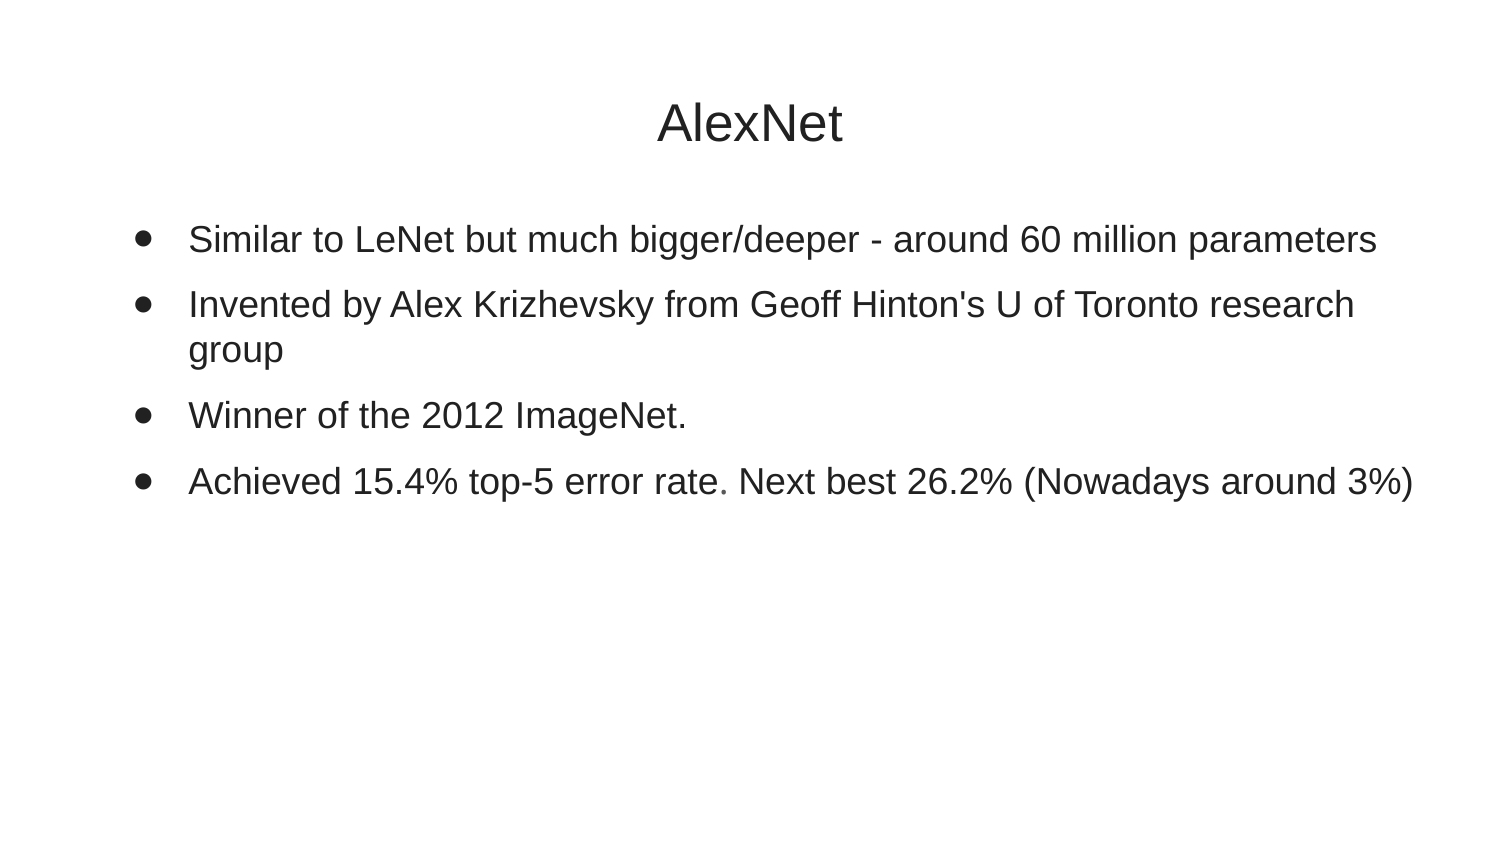

# AlexNet

Similar to LeNet but much bigger/deeper - around 60 million parameters
Invented by Alex Krizhevsky from Geoff Hinton's U of Toronto research group
Winner of the 2012 ImageNet.
Achieved 15.4% top-5 error rate. Next best 26.2% (Nowadays around 3%)